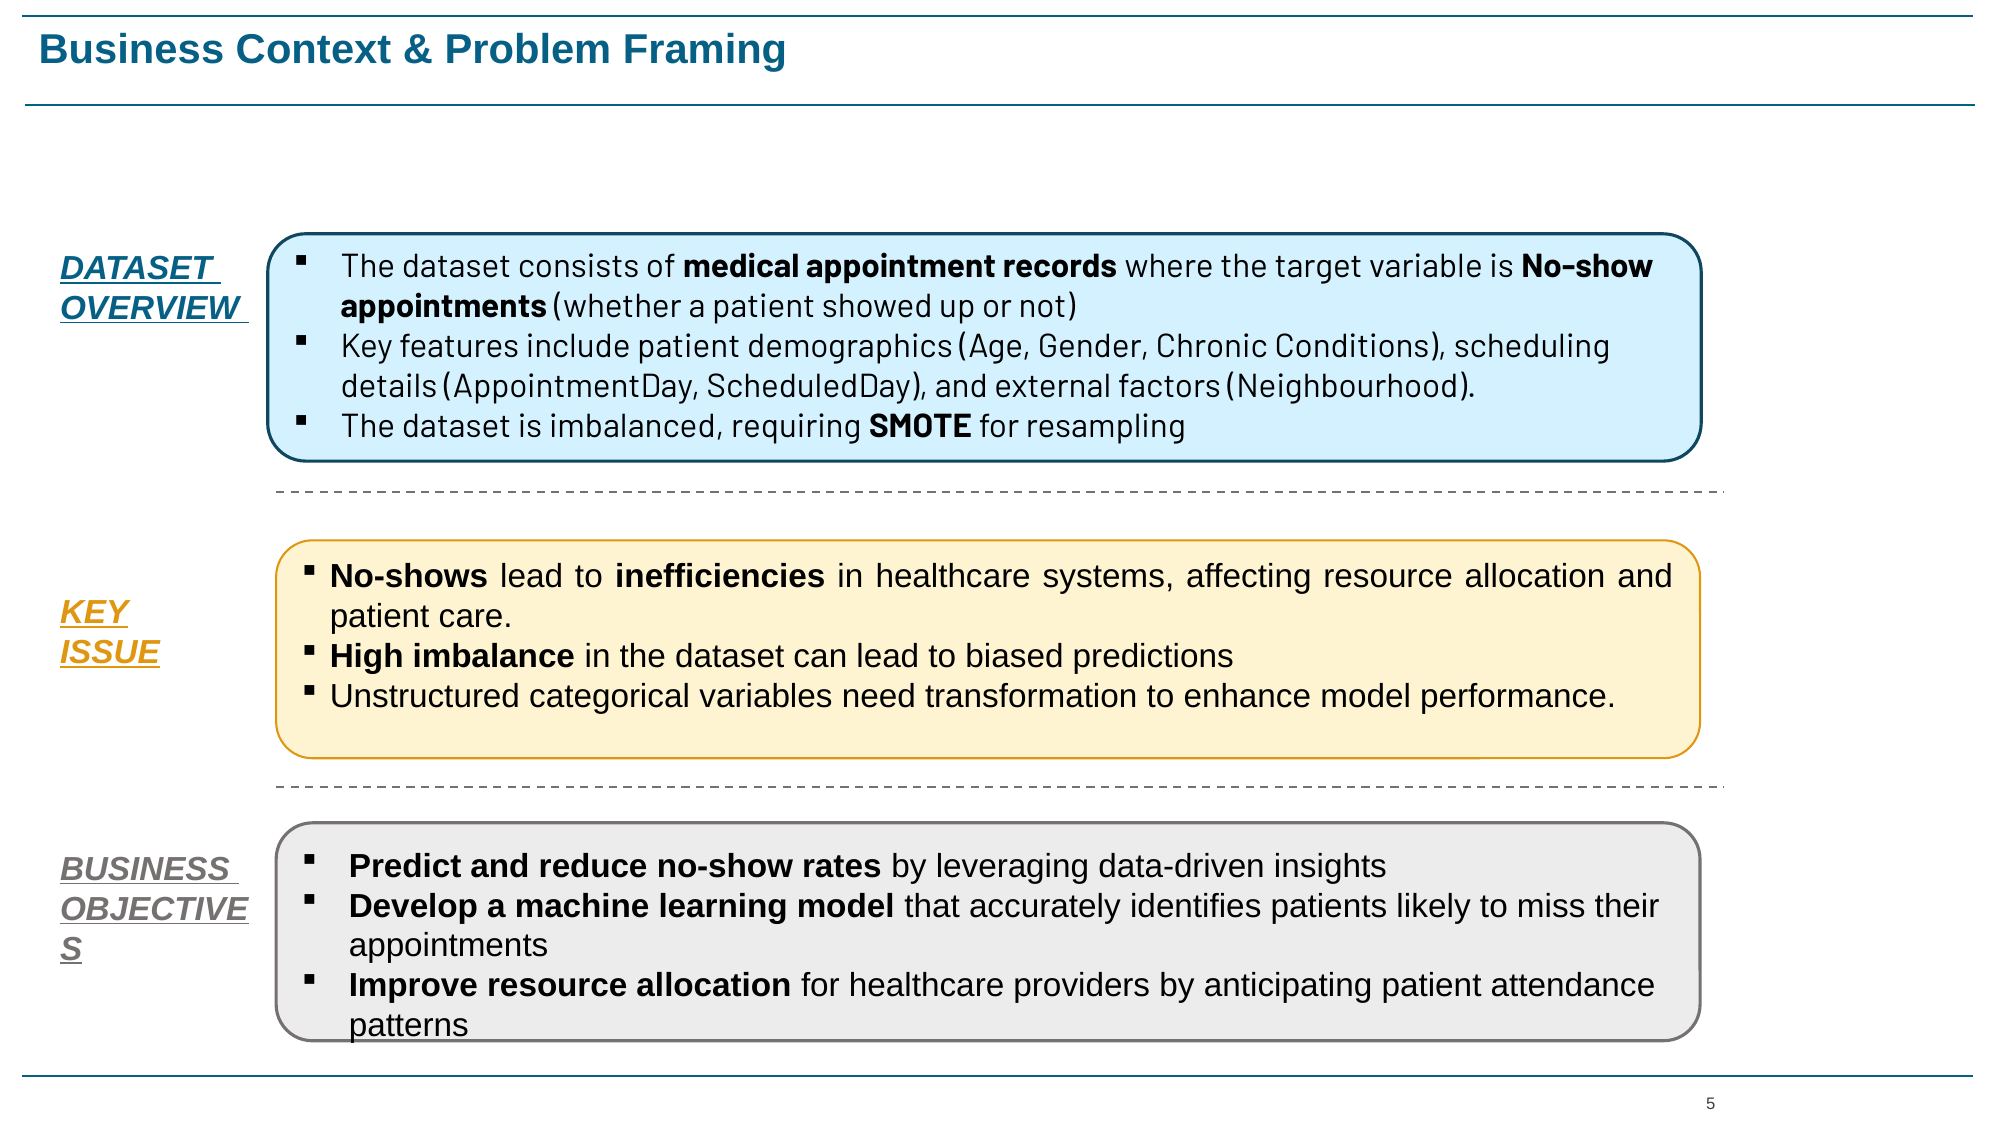

Business Context & Problem Framing
The dataset consists of medical appointment records where the target variable is No-show appointments (whether a patient showed up or not)
Key features include patient demographics (Age, Gender, Chronic Conditions), scheduling details (AppointmentDay, ScheduledDay), and external factors (Neighbourhood).
The dataset is imbalanced, requiring SMOTE for resampling

DATASET
OVERVIEW

No-shows lead to inefficiencies in healthcare systems, affecting resource allocation and patient care.
High imbalance in the dataset can lead to biased predictions
Unstructured categorical variables need transformation to enhance model performance.

KEY ISSUE
Predict and reduce no-show rates by leveraging data-driven insights
Develop a machine learning model that accurately identifies patients likely to miss their appointments
Improve resource allocation for healthcare providers by anticipating patient attendance patterns
BUSINESS
OBJECTIVES
5